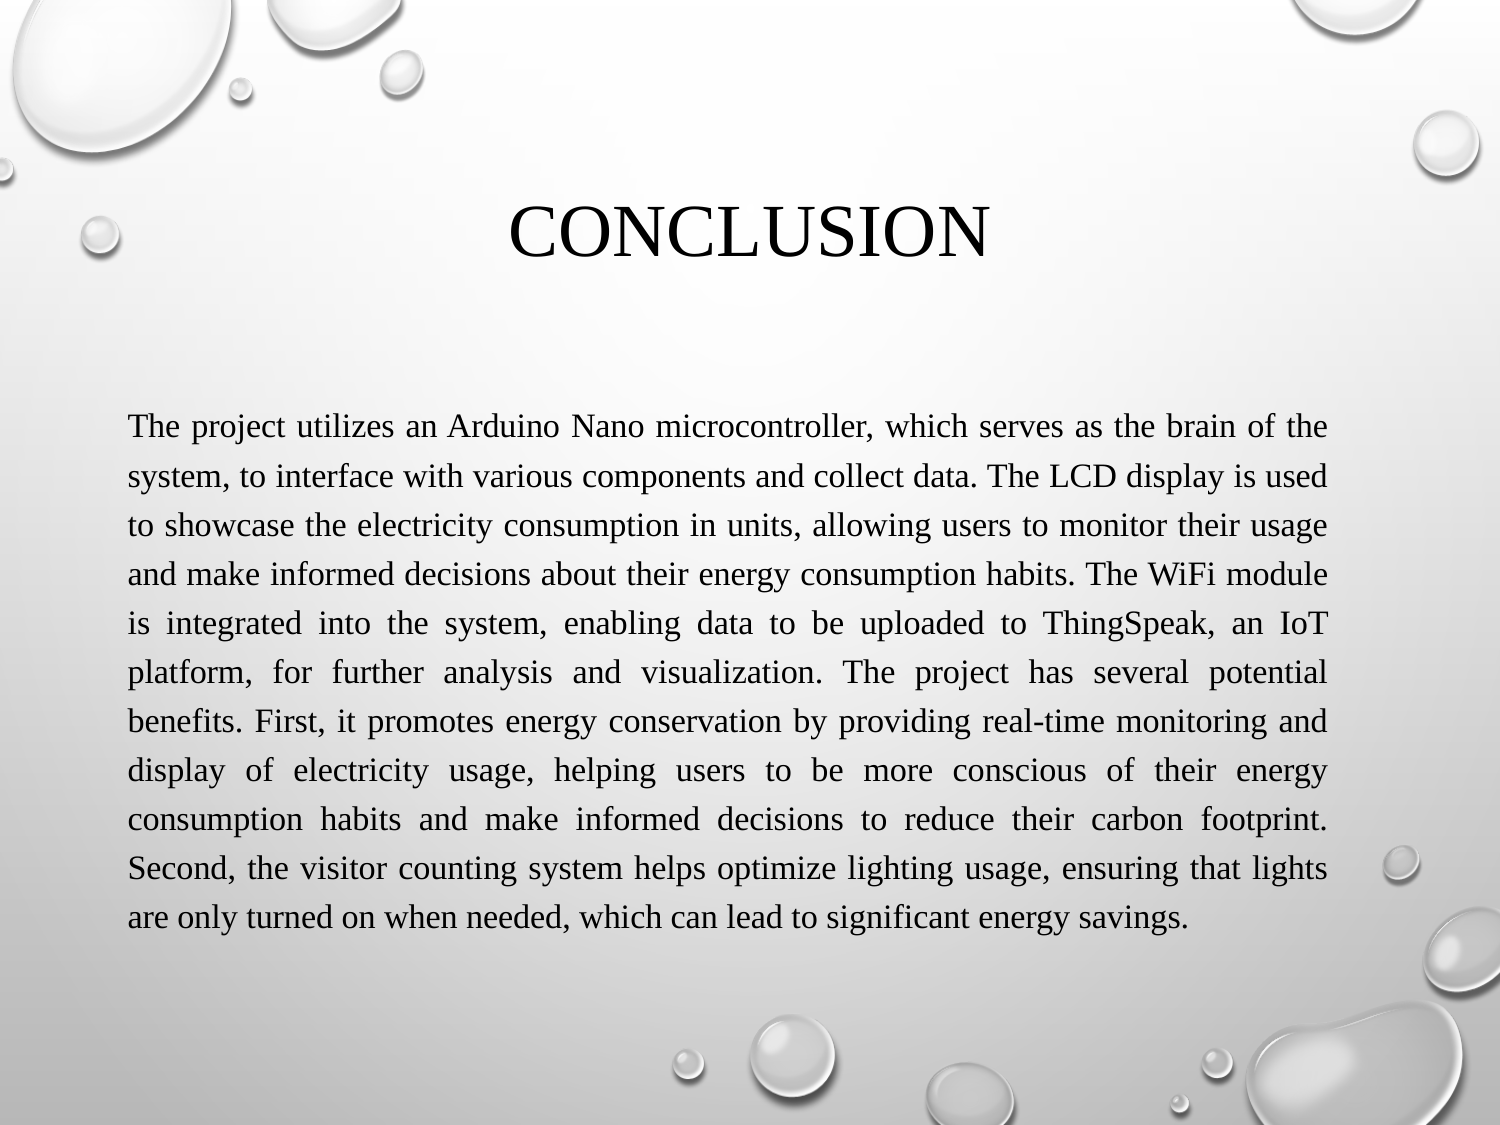

# CONCLUSION
The project utilizes an Arduino Nano microcontroller, which serves as the brain of the system, to interface with various components and collect data. The LCD display is used to showcase the electricity consumption in units, allowing users to monitor their usage and make informed decisions about their energy consumption habits. The WiFi module is integrated into the system, enabling data to be uploaded to ThingSpeak, an IoT platform, for further analysis and visualization. The project has several potential benefits. First, it promotes energy conservation by providing real-time monitoring and display of electricity usage, helping users to be more conscious of their energy consumption habits and make informed decisions to reduce their carbon footprint. Second, the visitor counting system helps optimize lighting usage, ensuring that lights are only turned on when needed, which can lead to significant energy savings.